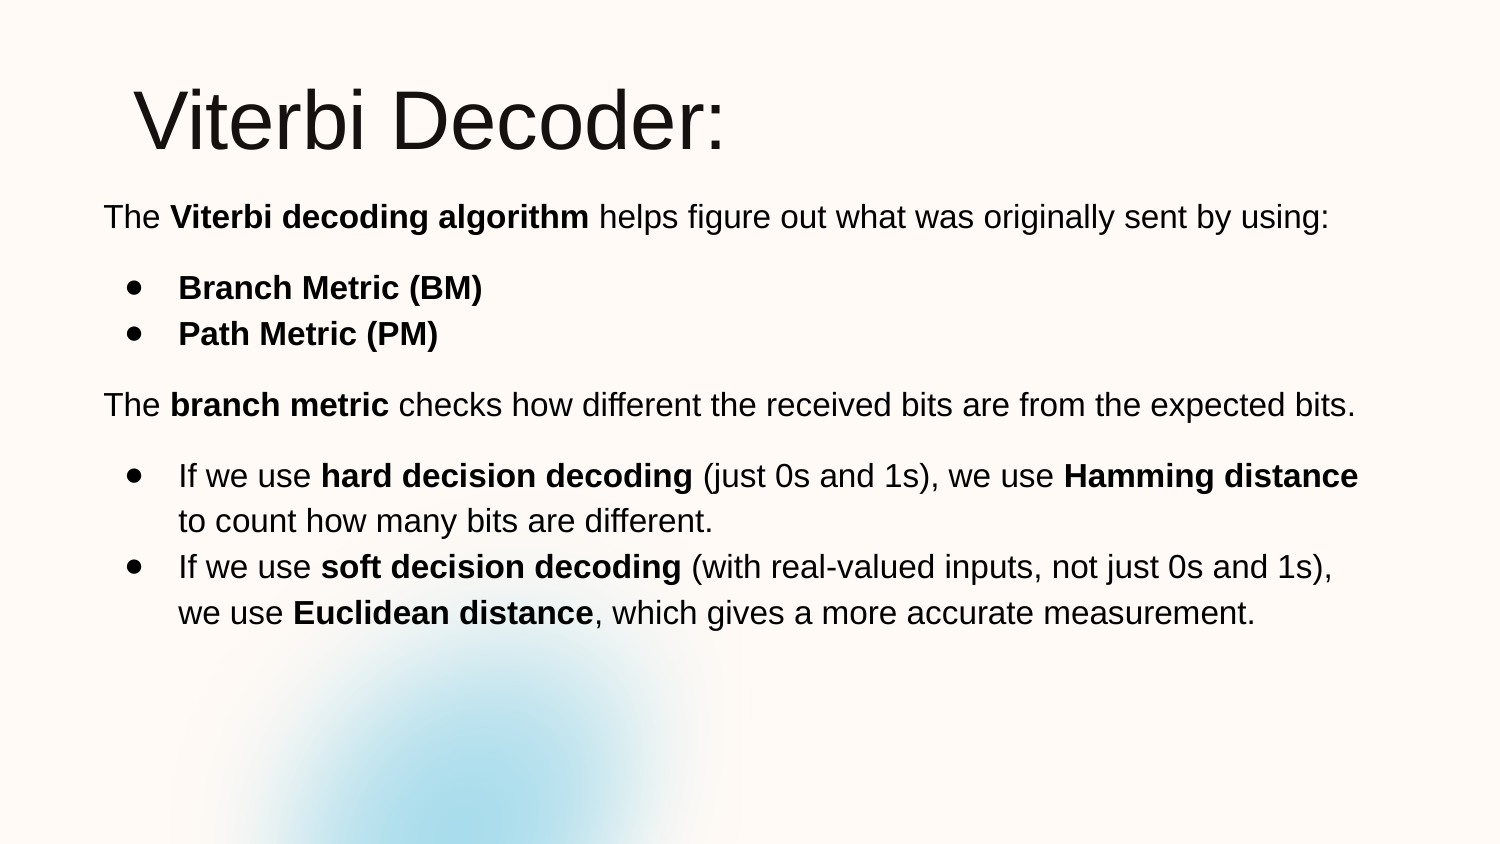

# Viterbi Decoder:
The Viterbi decoding algorithm helps figure out what was originally sent by using:
Branch Metric (BM)
Path Metric (PM)
The branch metric checks how different the received bits are from the expected bits.
If we use hard decision decoding (just 0s and 1s), we use Hamming distance to count how many bits are different.
If we use soft decision decoding (with real-valued inputs, not just 0s and 1s), we use Euclidean distance, which gives a more accurate measurement.